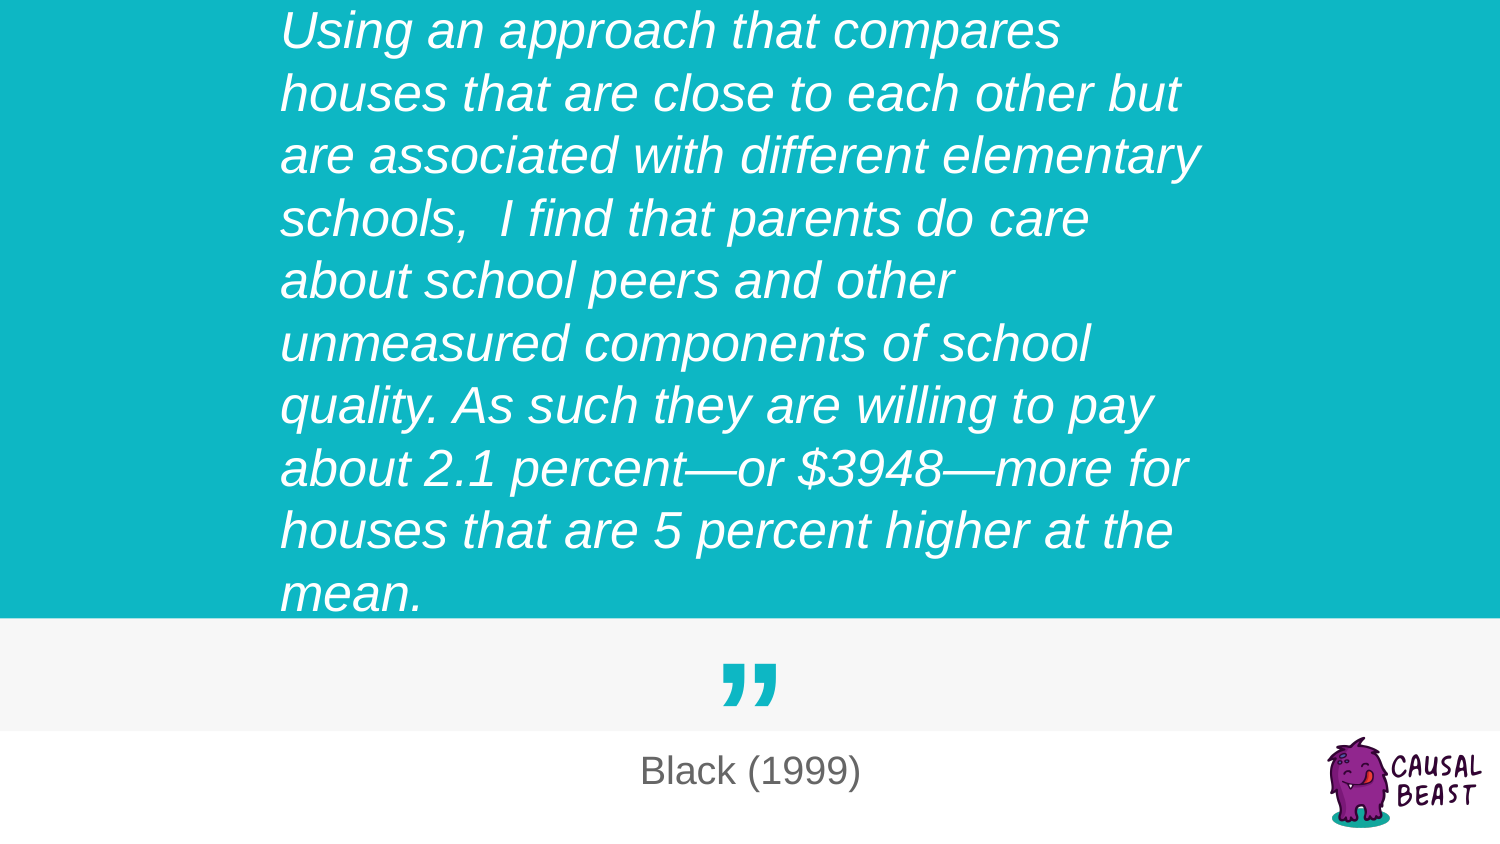

Using an approach that compares houses that are close to each other but are associated with different elementary schools,  I find that parents do care about school peers and other unmeasured components of school quality. As such they are willing to pay about 2.1 percent—or $3948—more for houses that are 5 percent higher at the mean.
123
Black (1999)